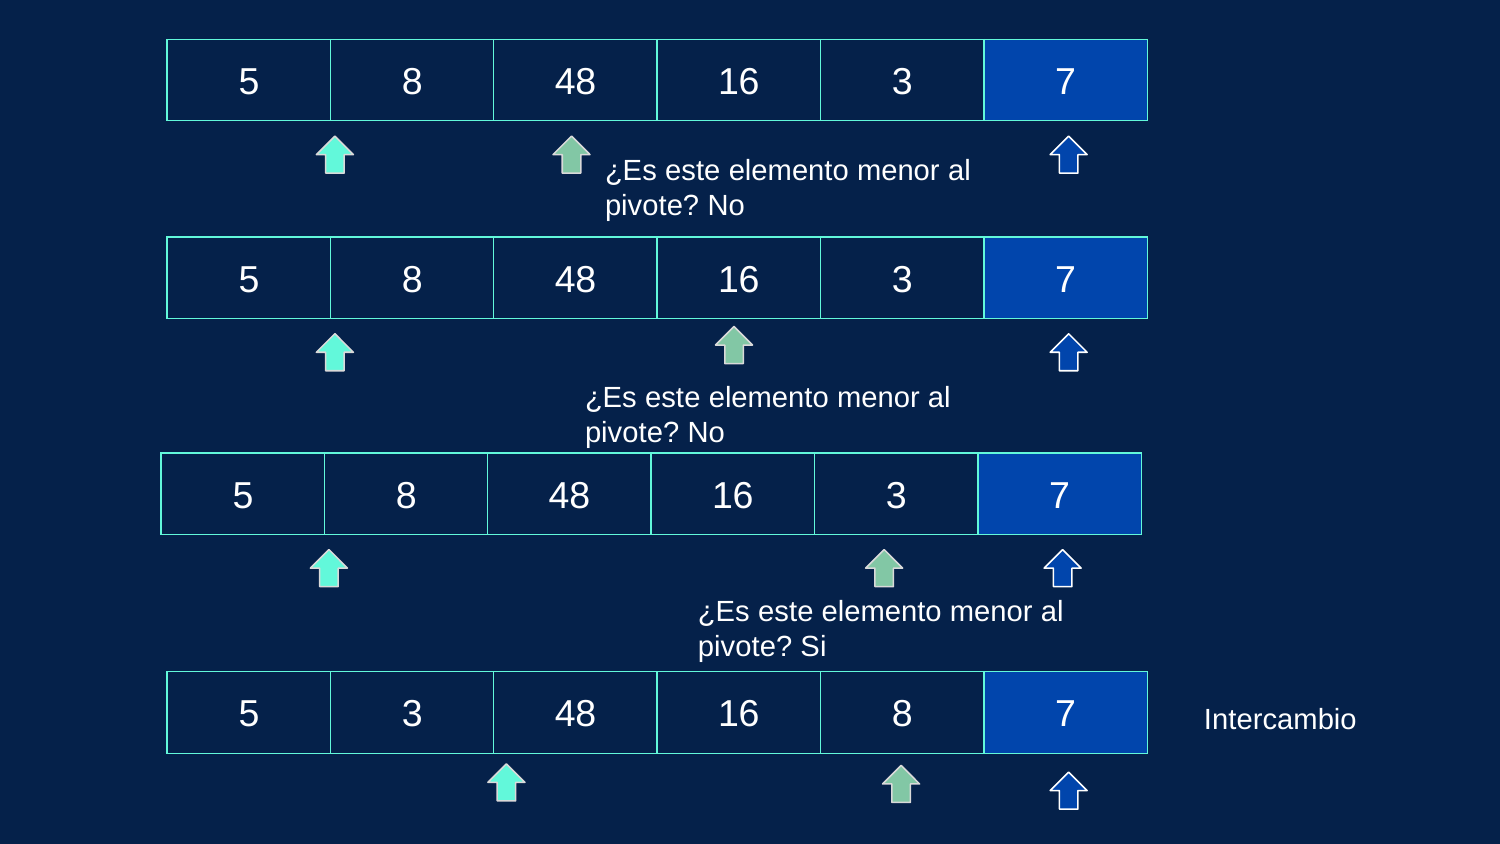

| 5 | 8 | 48 | 16 | 3 | 7 |
| --- | --- | --- | --- | --- | --- |

¿Es este elemento menor al pivote? No

| 5 | 8 | 48 | 16 | 3 | 7 |
| --- | --- | --- | --- | --- | --- |

¿Es este elemento menor al pivote? No
| 5 | 8 | 48 | 16 | 3 | 7 |
| --- | --- | --- | --- | --- | --- |

¿Es este elemento menor al pivote? Si
| 5 | 3 | 48 | 16 | 8 | 7 |
| --- | --- | --- | --- | --- | --- |
Intercambio